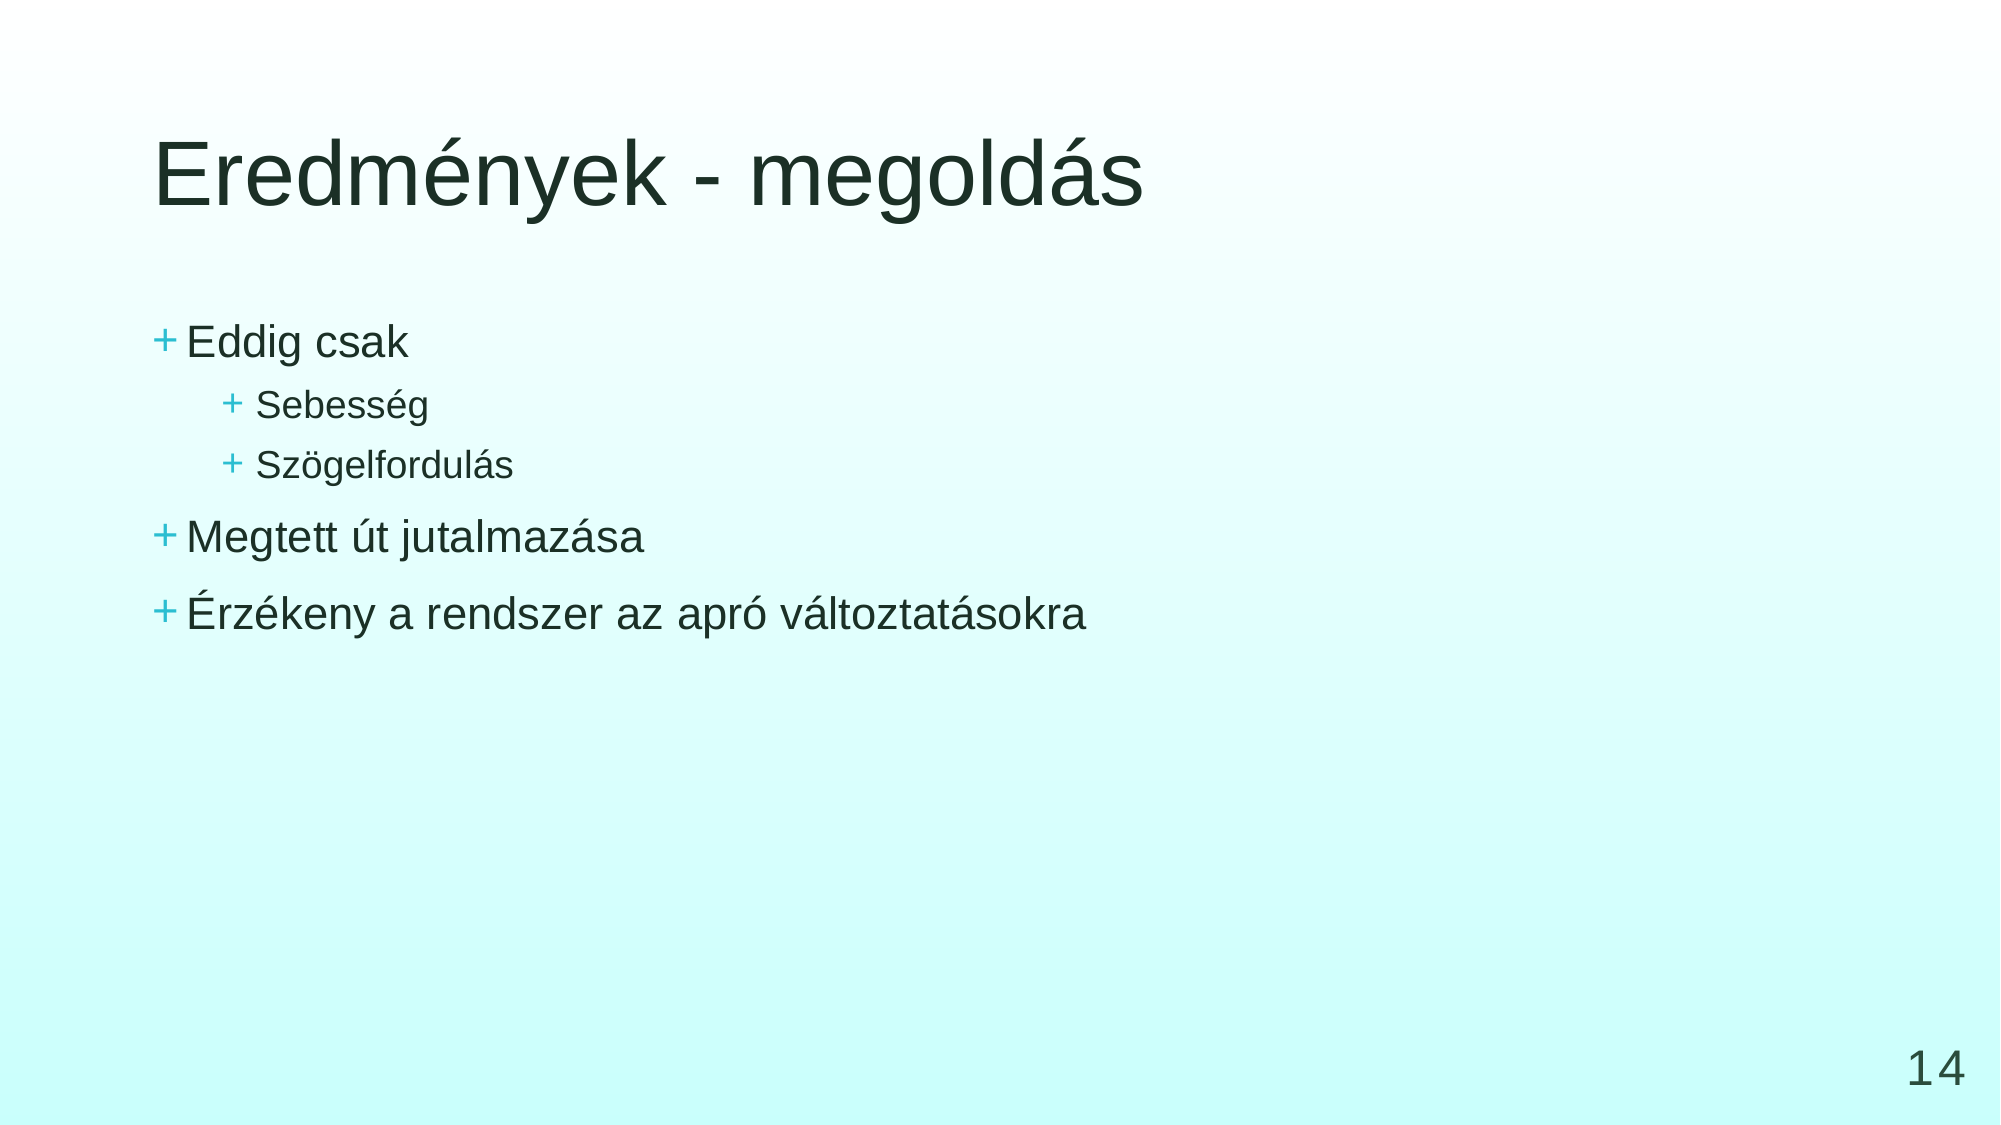

# Eredmények - megoldás
Eddig csak
Sebesség
Szögelfordulás
Megtett út jutalmazása
Érzékeny a rendszer az apró változtatásokra

14